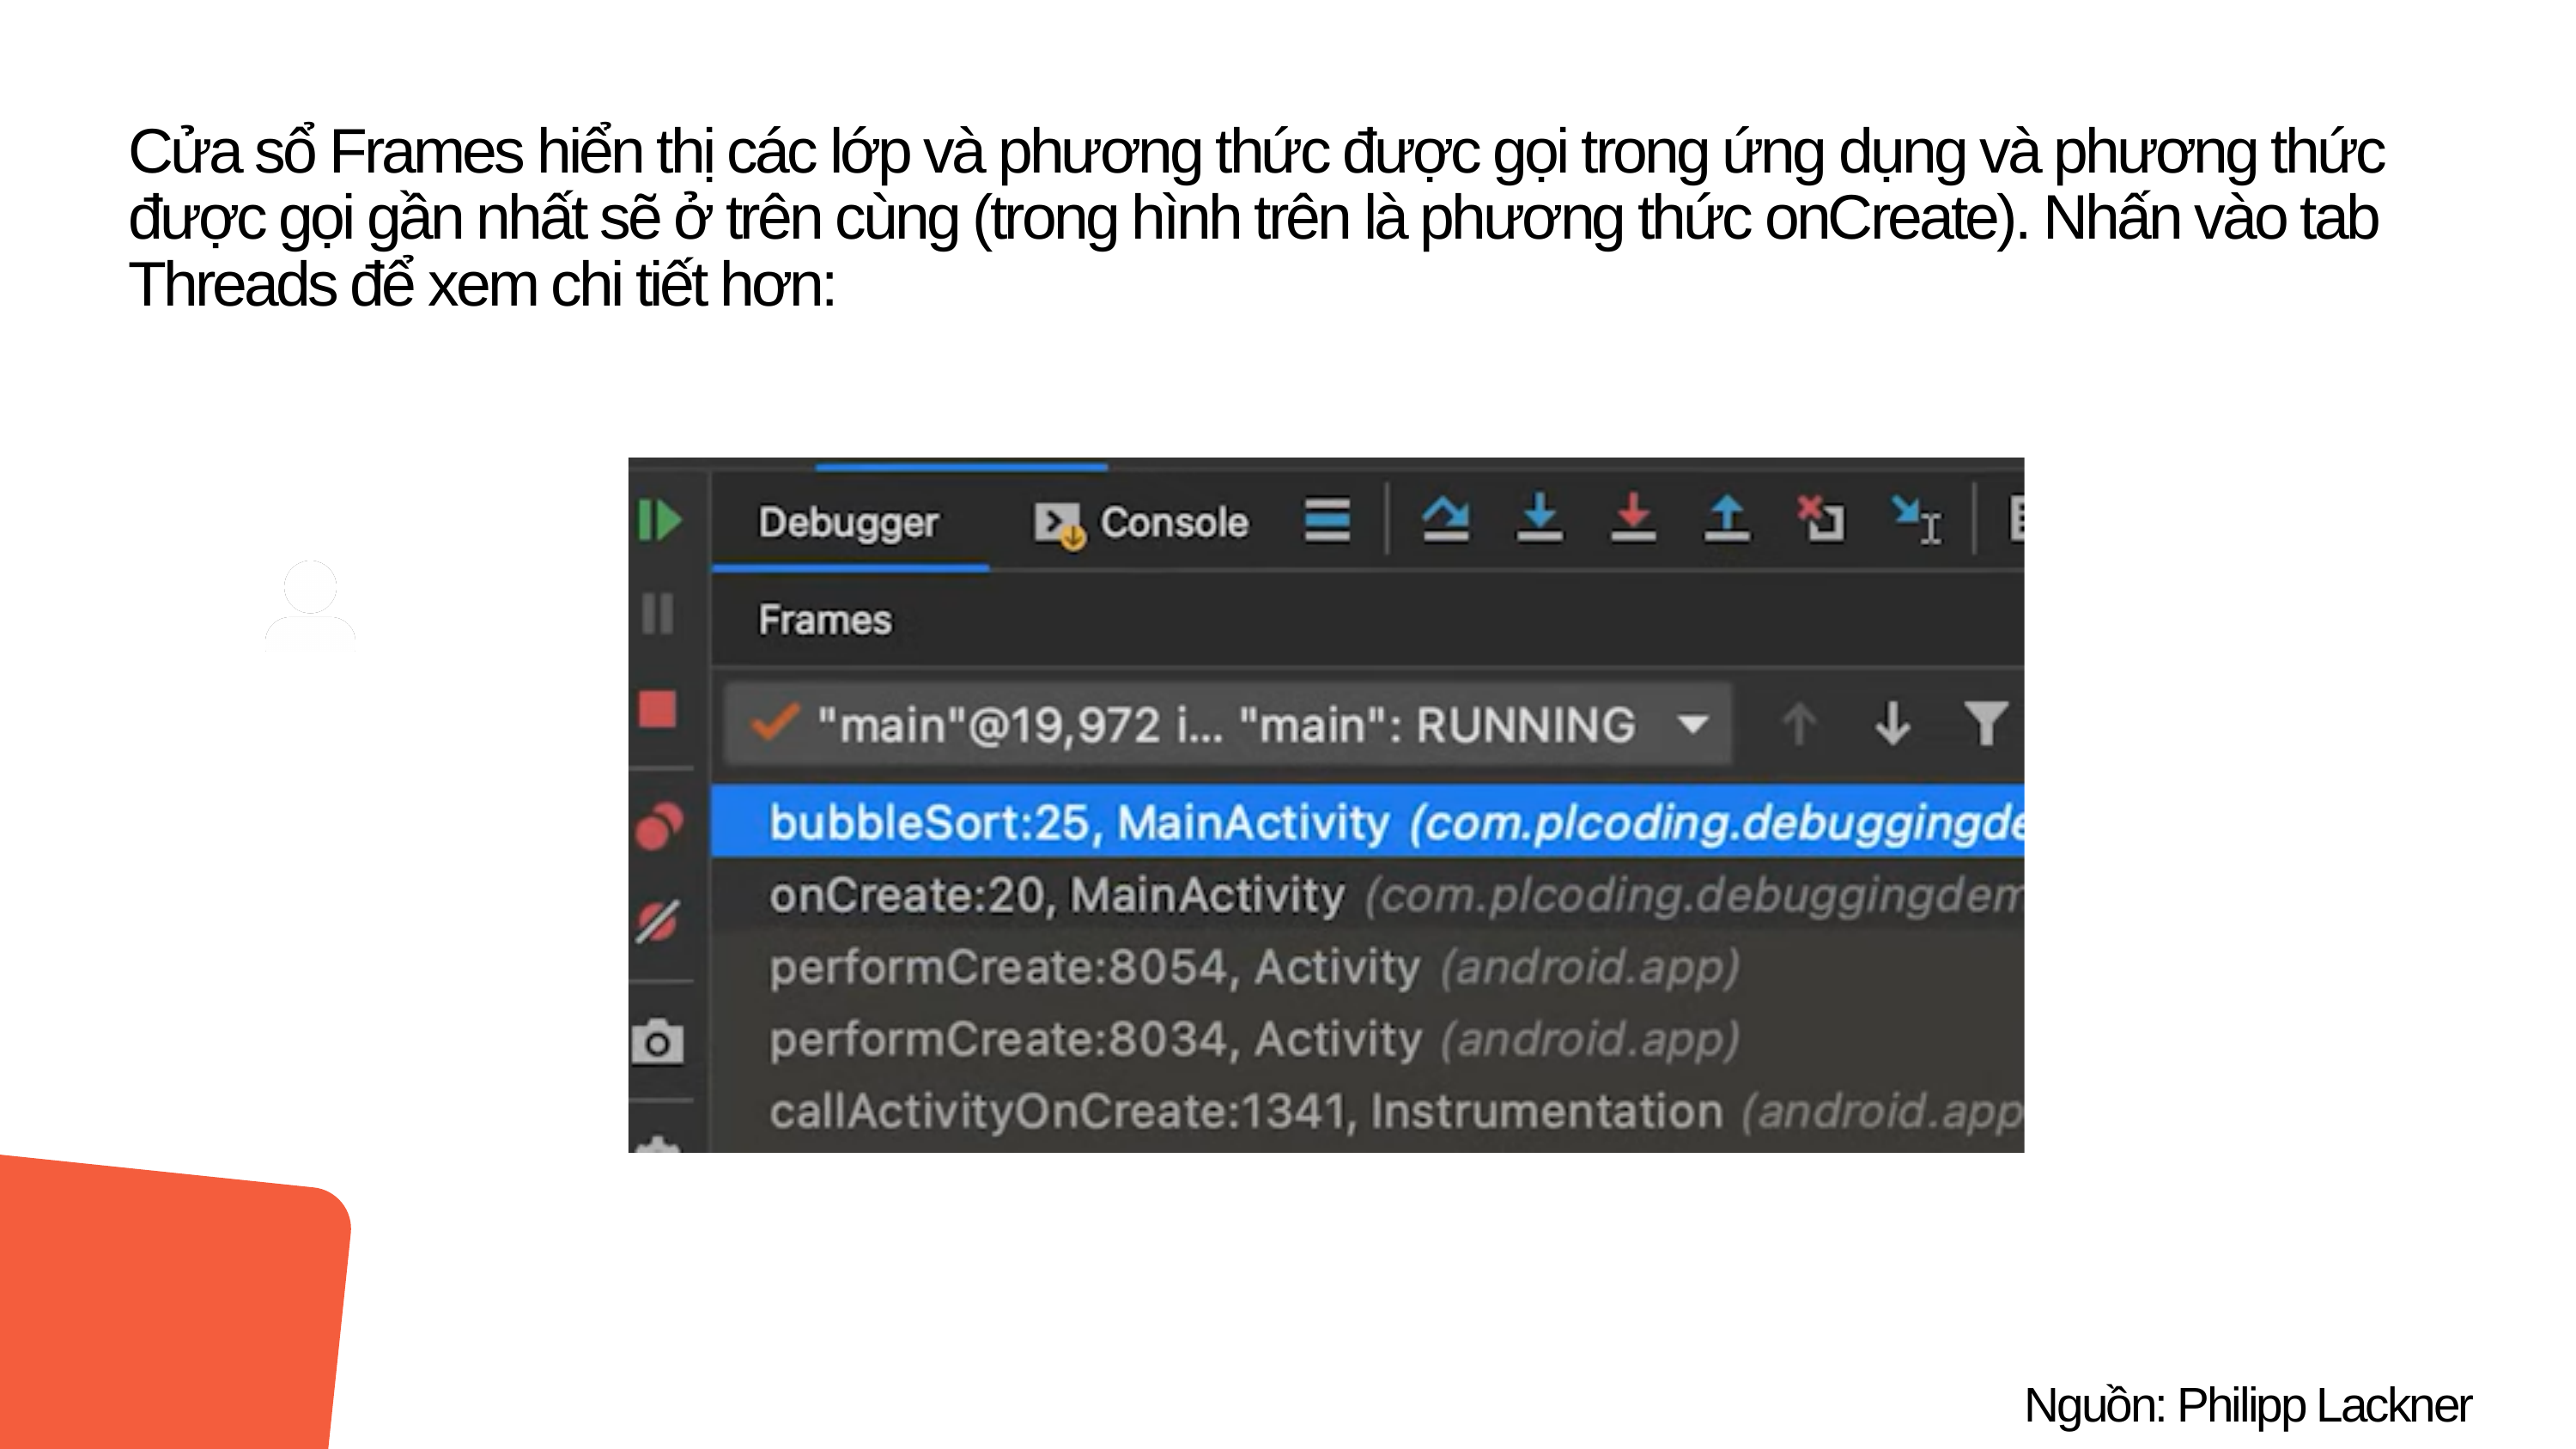

Cửa sổ Frames hiển thị các lớp và phương thức được gọi trong ứng dụng và phương thức được gọi gần nhất sẽ ở trên cùng (trong hình trên là phương thức onCreate). Nhấn vào tab Threads để xem chi tiết hơn:

Nguồn: Philipp Lackner